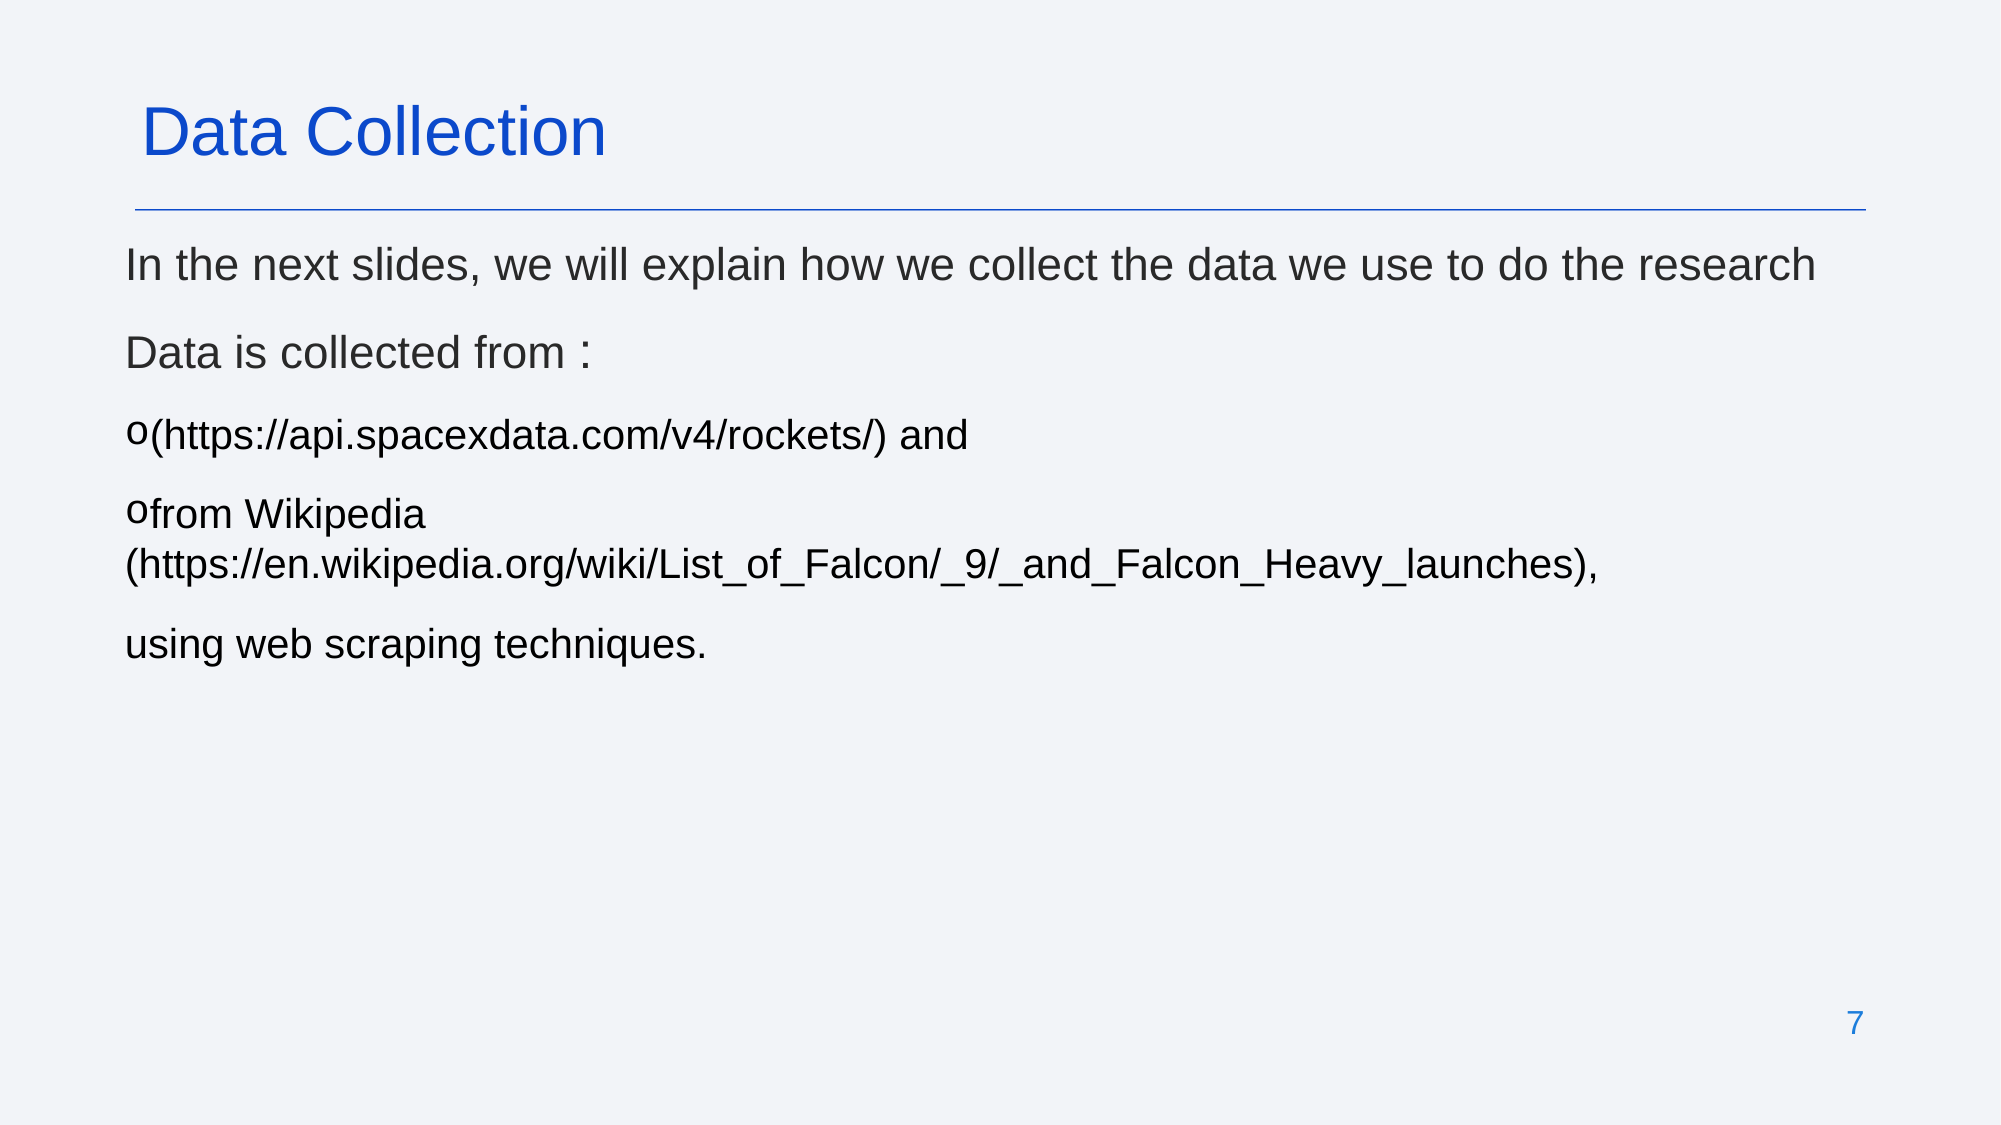

Data Collection
In the next slides, we will explain how we collect the data we use to do the research
Data is collected from :
(https://api.spacexdata.com/v4/rockets/) and
from Wikipedia (https://en.wikipedia.org/wiki/List_of_Falcon/_9/_and_Falcon_Heavy_launches),
using web scraping techniques.

7